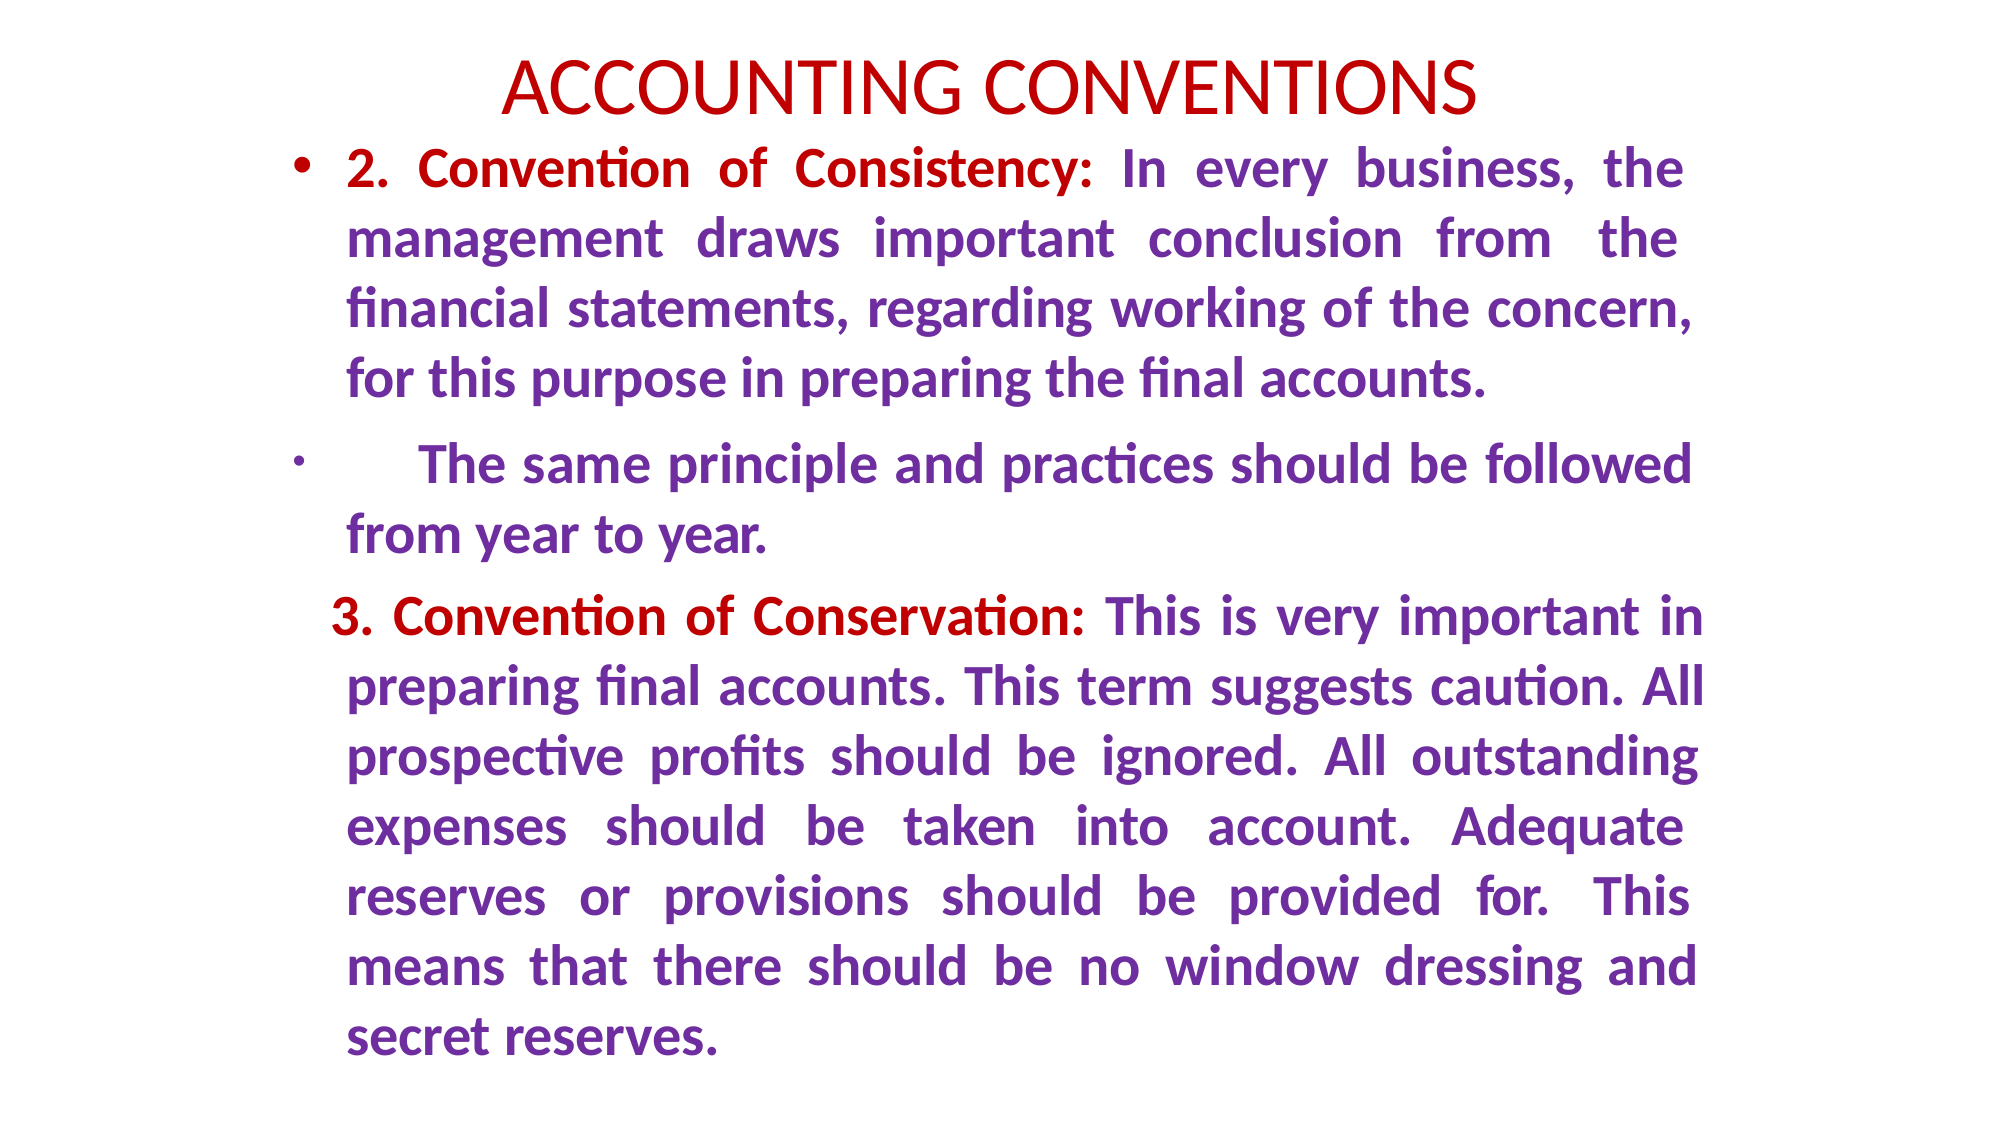

# ACCOUNTING CONVENTIONS
2. Convention of Consistency: In every business, the  management draws important conclusion from the  financial statements, regarding working of the concern,  for this purpose in preparing the final accounts.
	The same principle and practices should be followed  from year to year.
3. Convention of Conservation: This is very important in  preparing final accounts. This term suggests caution. All  prospective profits should be ignored. All outstanding  expenses should be taken into account. Adequate  reserves or provisions should be provided for. This  means that there should be no window dressing and  secret reserves.